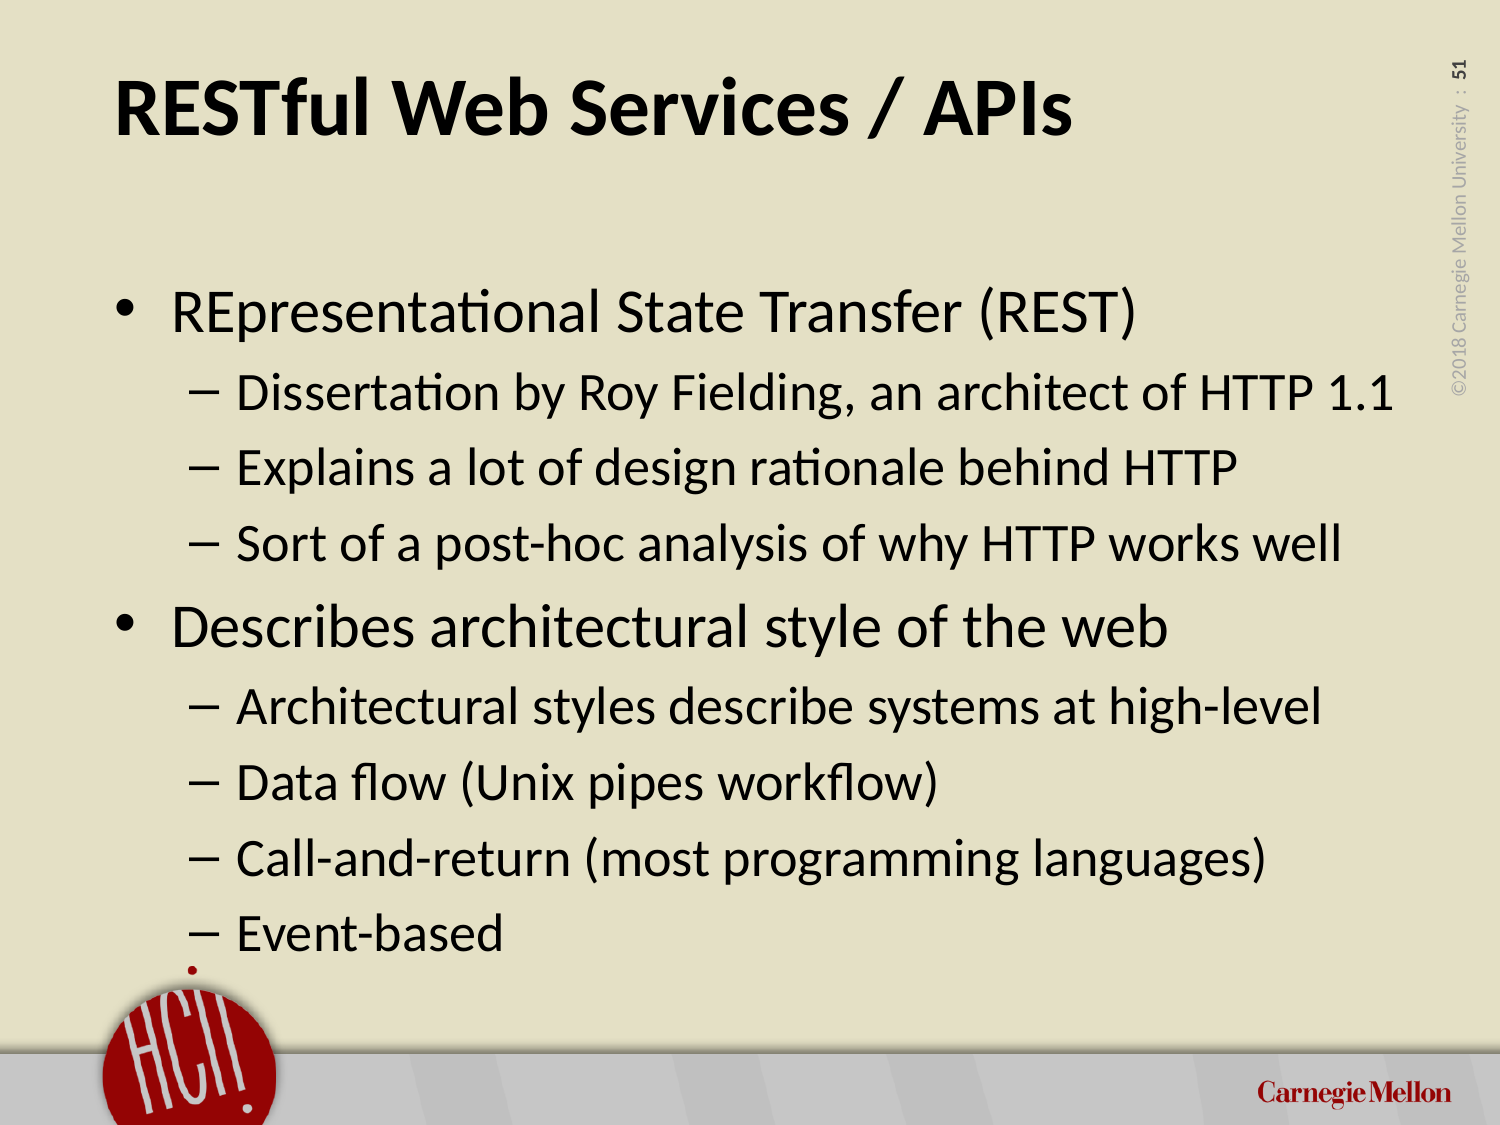

# RESTful Web Services / APIs
For book, can discuss alternative approaches of CORBA and SOAP and DCOM

REST easier to understand, faster to develop for (no extra dev tools needed), faster to deploy and get results (can use browser to help test and debug), easier to debug (can see the JSON or XML object)

REST makes the common case really easy

Complexity vs easy setup via web server
Lots of overhead vs light for objects
Ease of understanding (trivial for REST)
REST got you probably 85% of the way
	Extra complexity not worth it

http://stackoverflow.com/questions/19884295/soap-vs-rest-differences
REpresentational State Transfer (REST)
Dissertation by Roy Fielding, an architect of HTTP 1.1
Explains a lot of design rationale behind HTTP
Sort of a post-hoc analysis of why HTTP works well
Describes architectural style of the web
Architectural styles describe systems at high-level
Data flow (Unix pipes workflow)
Call-and-return (most programming languages)
Event-based